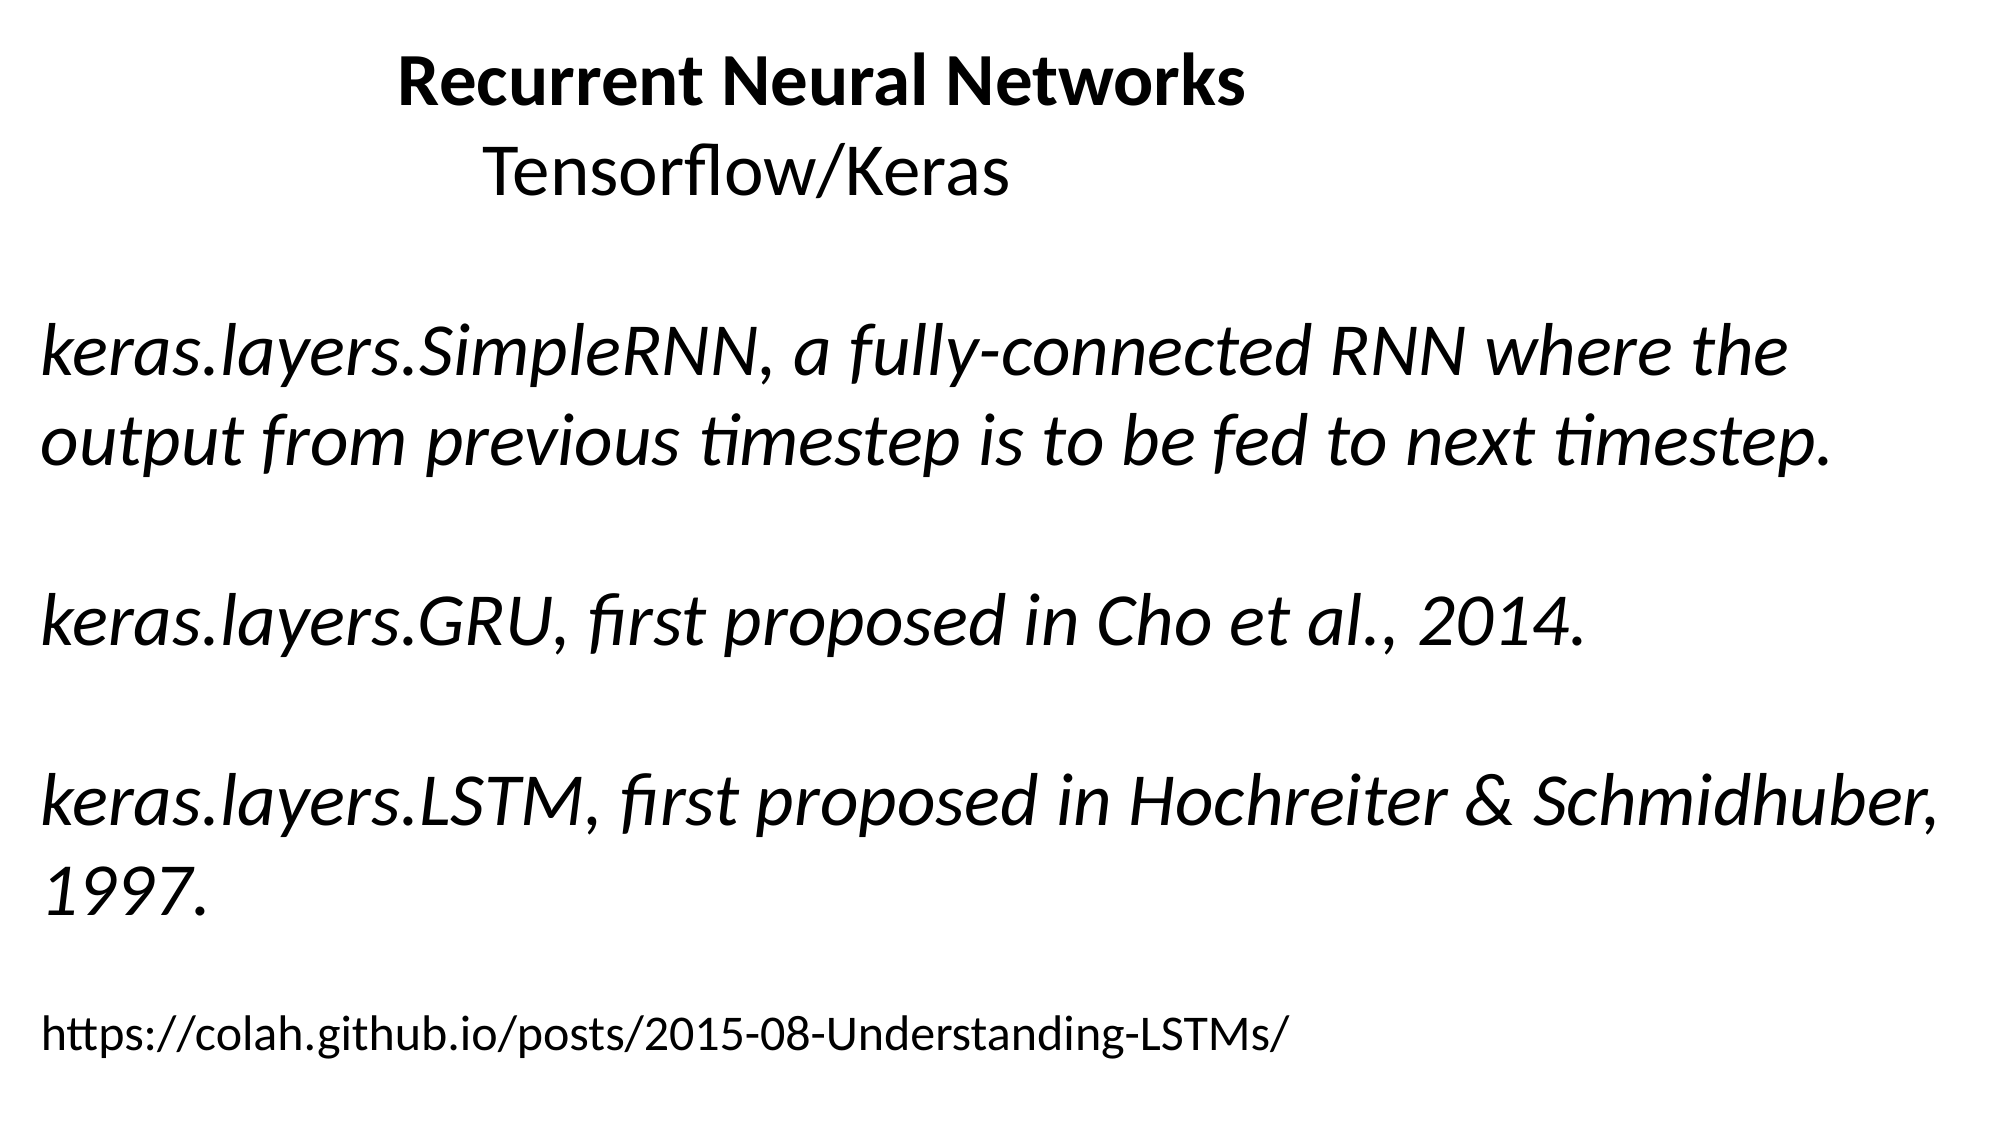

Recurrent Neural Networks
                          Tensorflow/Keras

keras.layers.SimpleRNN, a fully-connected RNN where the output from previous timestep is to be fed to next timestep.

keras.layers.GRU, first proposed in Cho et al., 2014.

keras.layers.LSTM, first proposed in Hochreiter & Schmidhuber, 1997.

https://colah.github.io/posts/2015-08-Understanding-LSTMs/